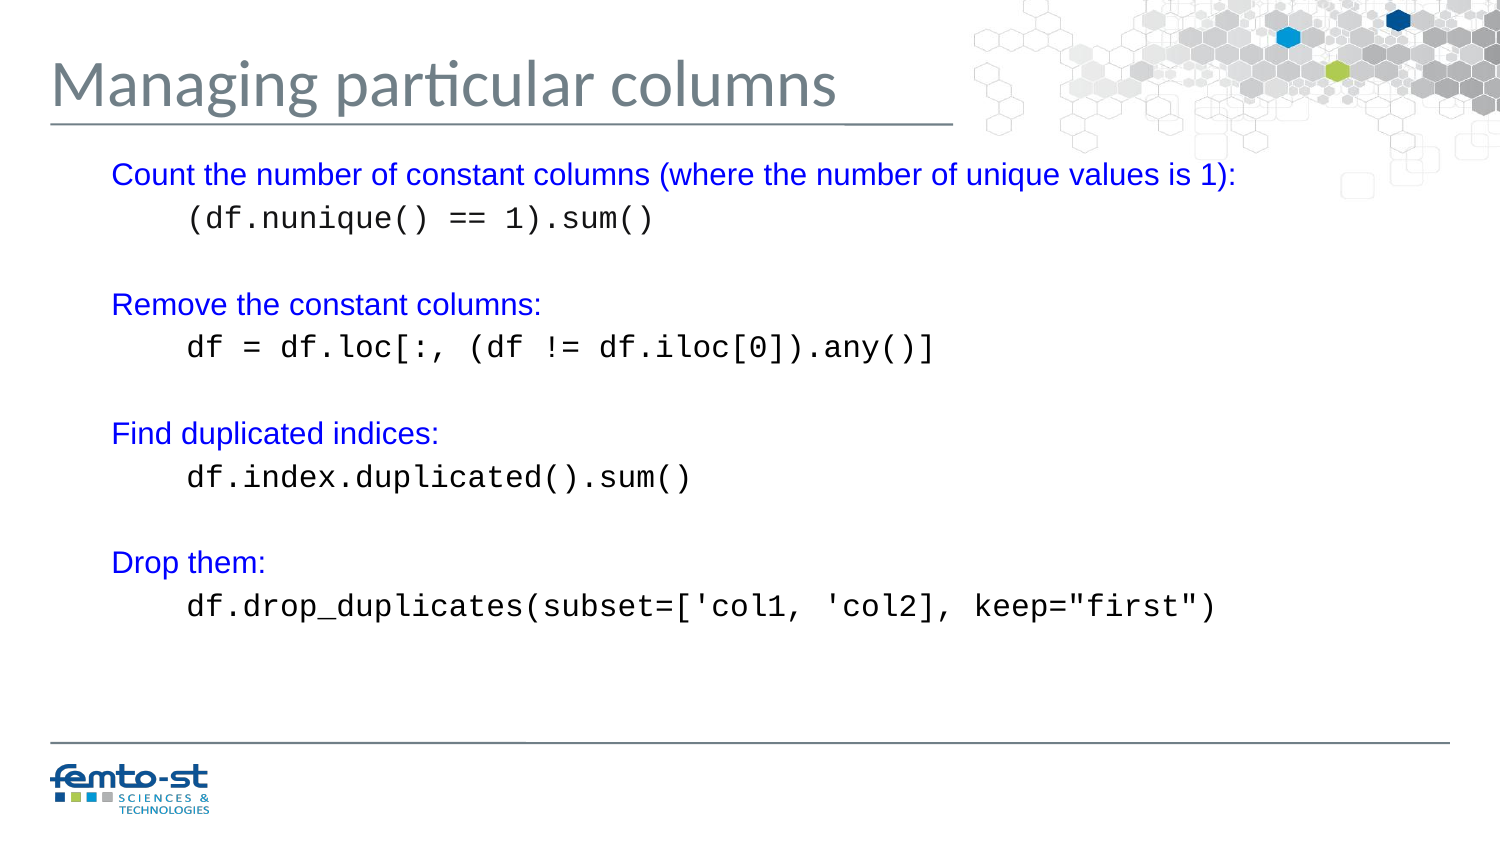

Managing particular columns
Count the number of constant columns (where the number of unique values is 1):
(df.nunique() == 1).sum()

Remove the constant columns:
df = df.loc[:, (df != df.iloc[0]).any()]

Find duplicated indices:
df.index.duplicated().sum()

Drop them:
df.drop_duplicates(subset=['col1, 'col2], keep="first")